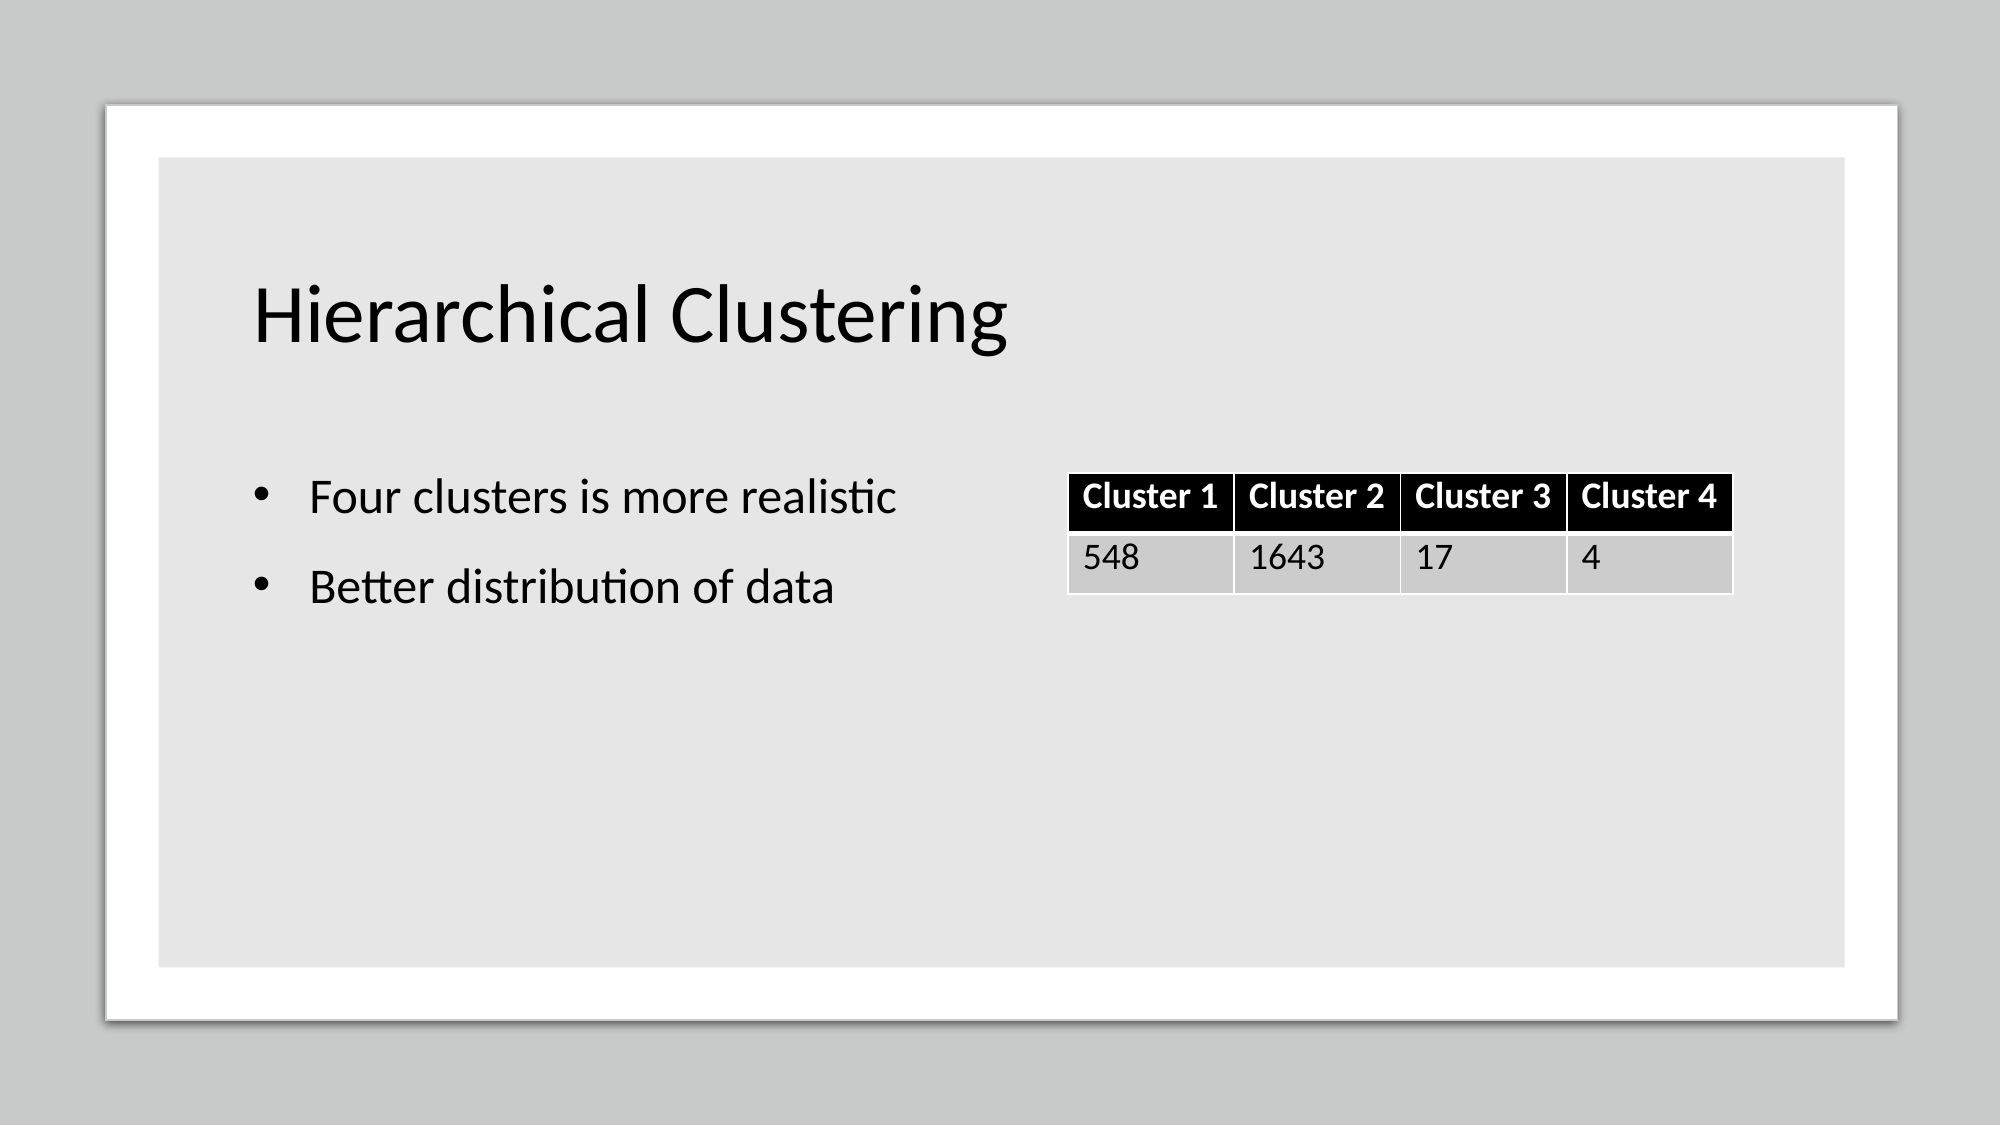

# Hierarchical Clustering
Four clusters is more realistic
Better distribution of data

| Cluster 1 | Cluster 2 | Cluster 3 | Cluster 4 |
| --- | --- | --- | --- |
| 548 | 1643 | 17 | 4 |